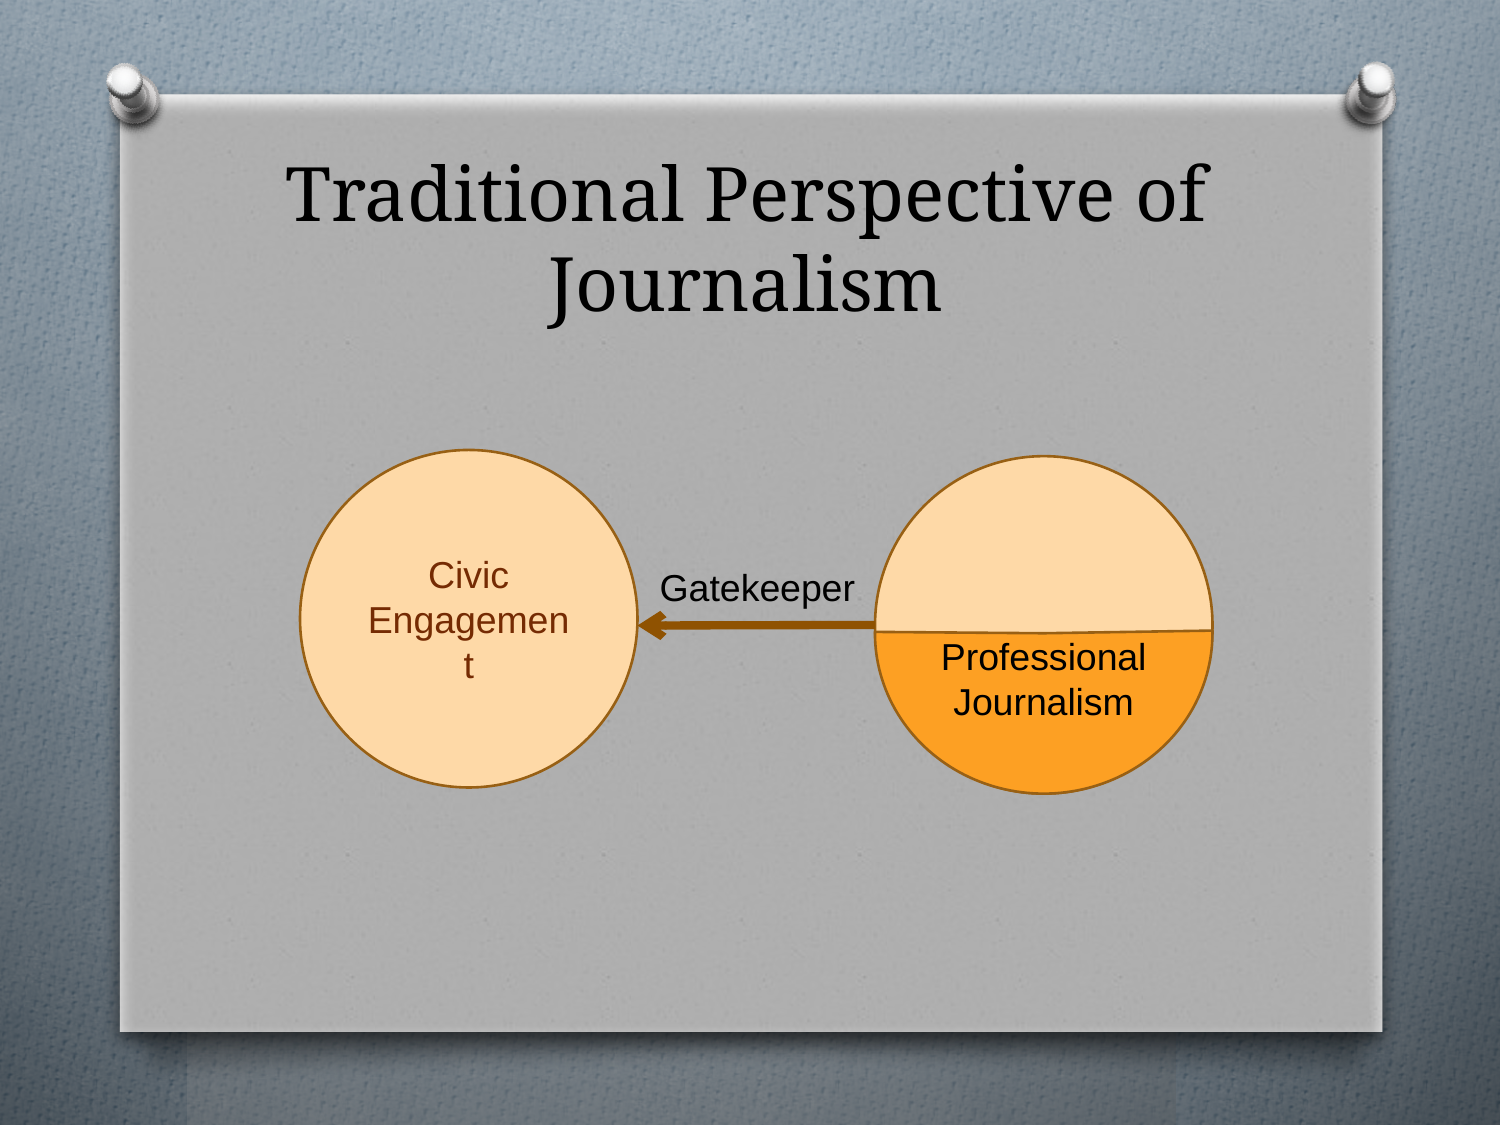

Traditional Perspective of Journalism

Civic Engagement

Professional Journalism
Gatekeeper